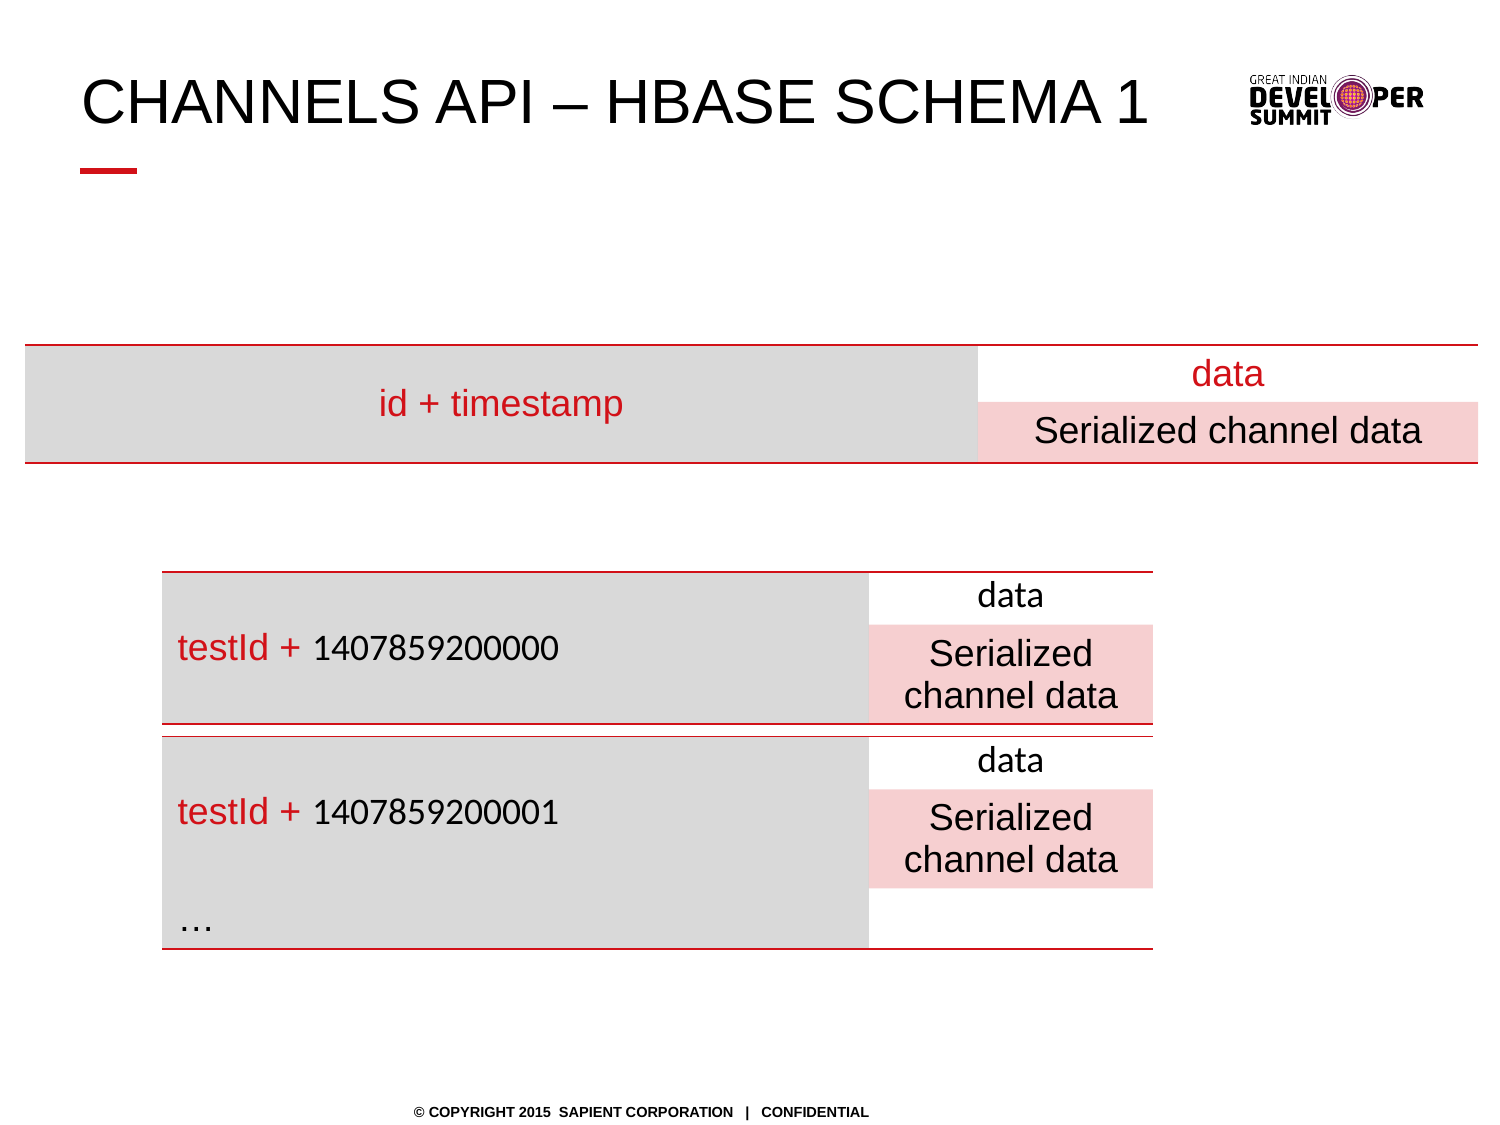

# Channels API – Hbase Schema 1
| id + timestamp | data |
| --- | --- |
|  | Serialized channel data |
| testId + 1407859200000 | data |
| --- | --- |
|  | Serialized channel data |
| testId + 1407859200001 | data |
| --- | --- |
|  | Serialized channel data |
| … |  |
© COPYRIGHT 2015  SAPIENT CORPORATION   |   CONFIDENTIAL